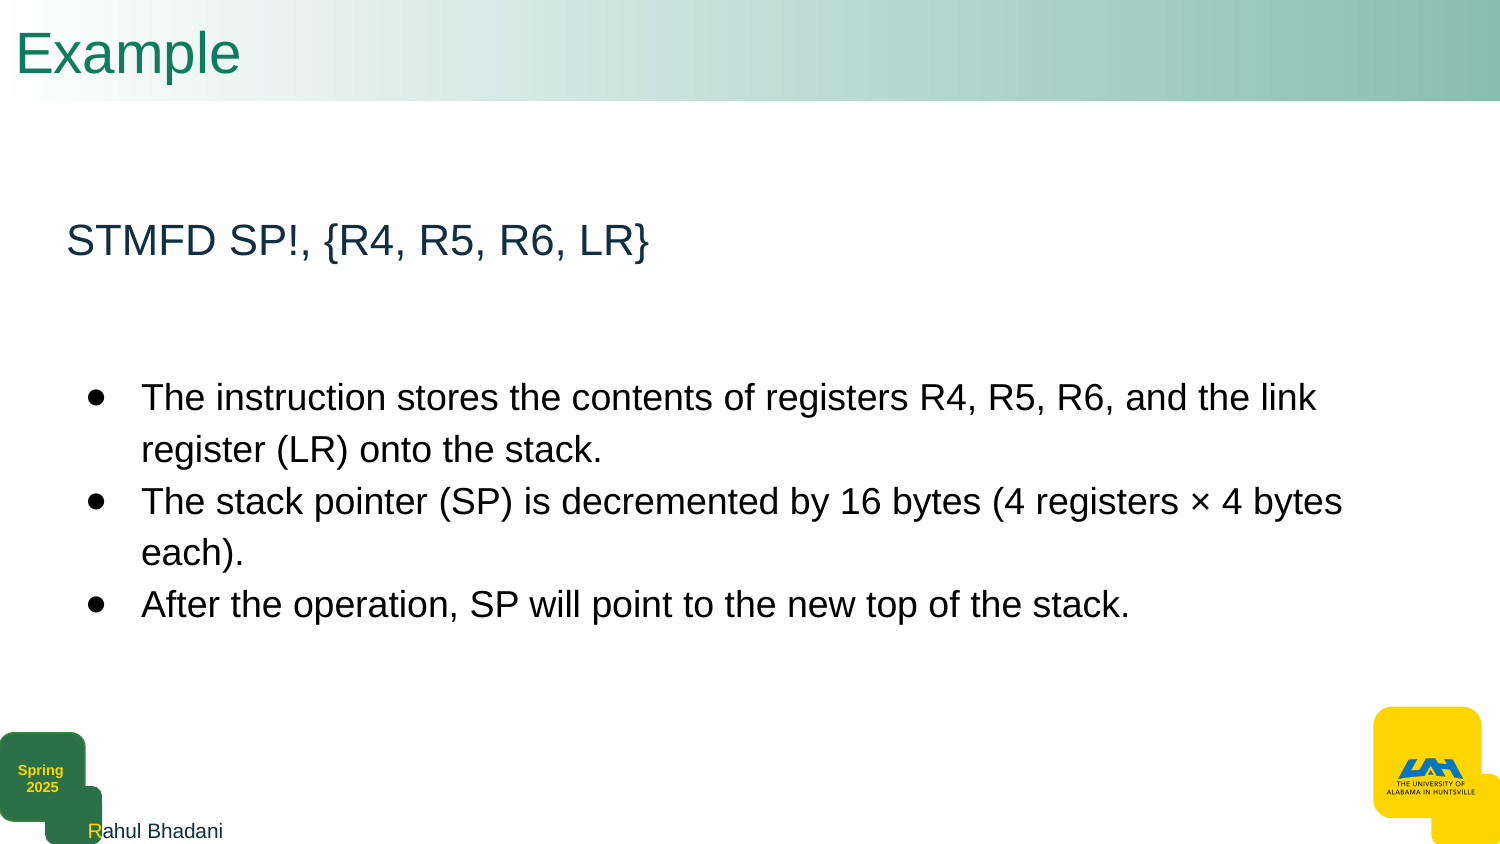

# Example
STMFD SP!, {R4, R5, R6, LR}

The instruction stores the contents of registers R4, R5, R6, and the link register (LR) onto the stack.
The stack pointer (SP) is decremented by 16 bytes (4 registers × 4 bytes each).
After the operation, SP will point to the new top of the stack.